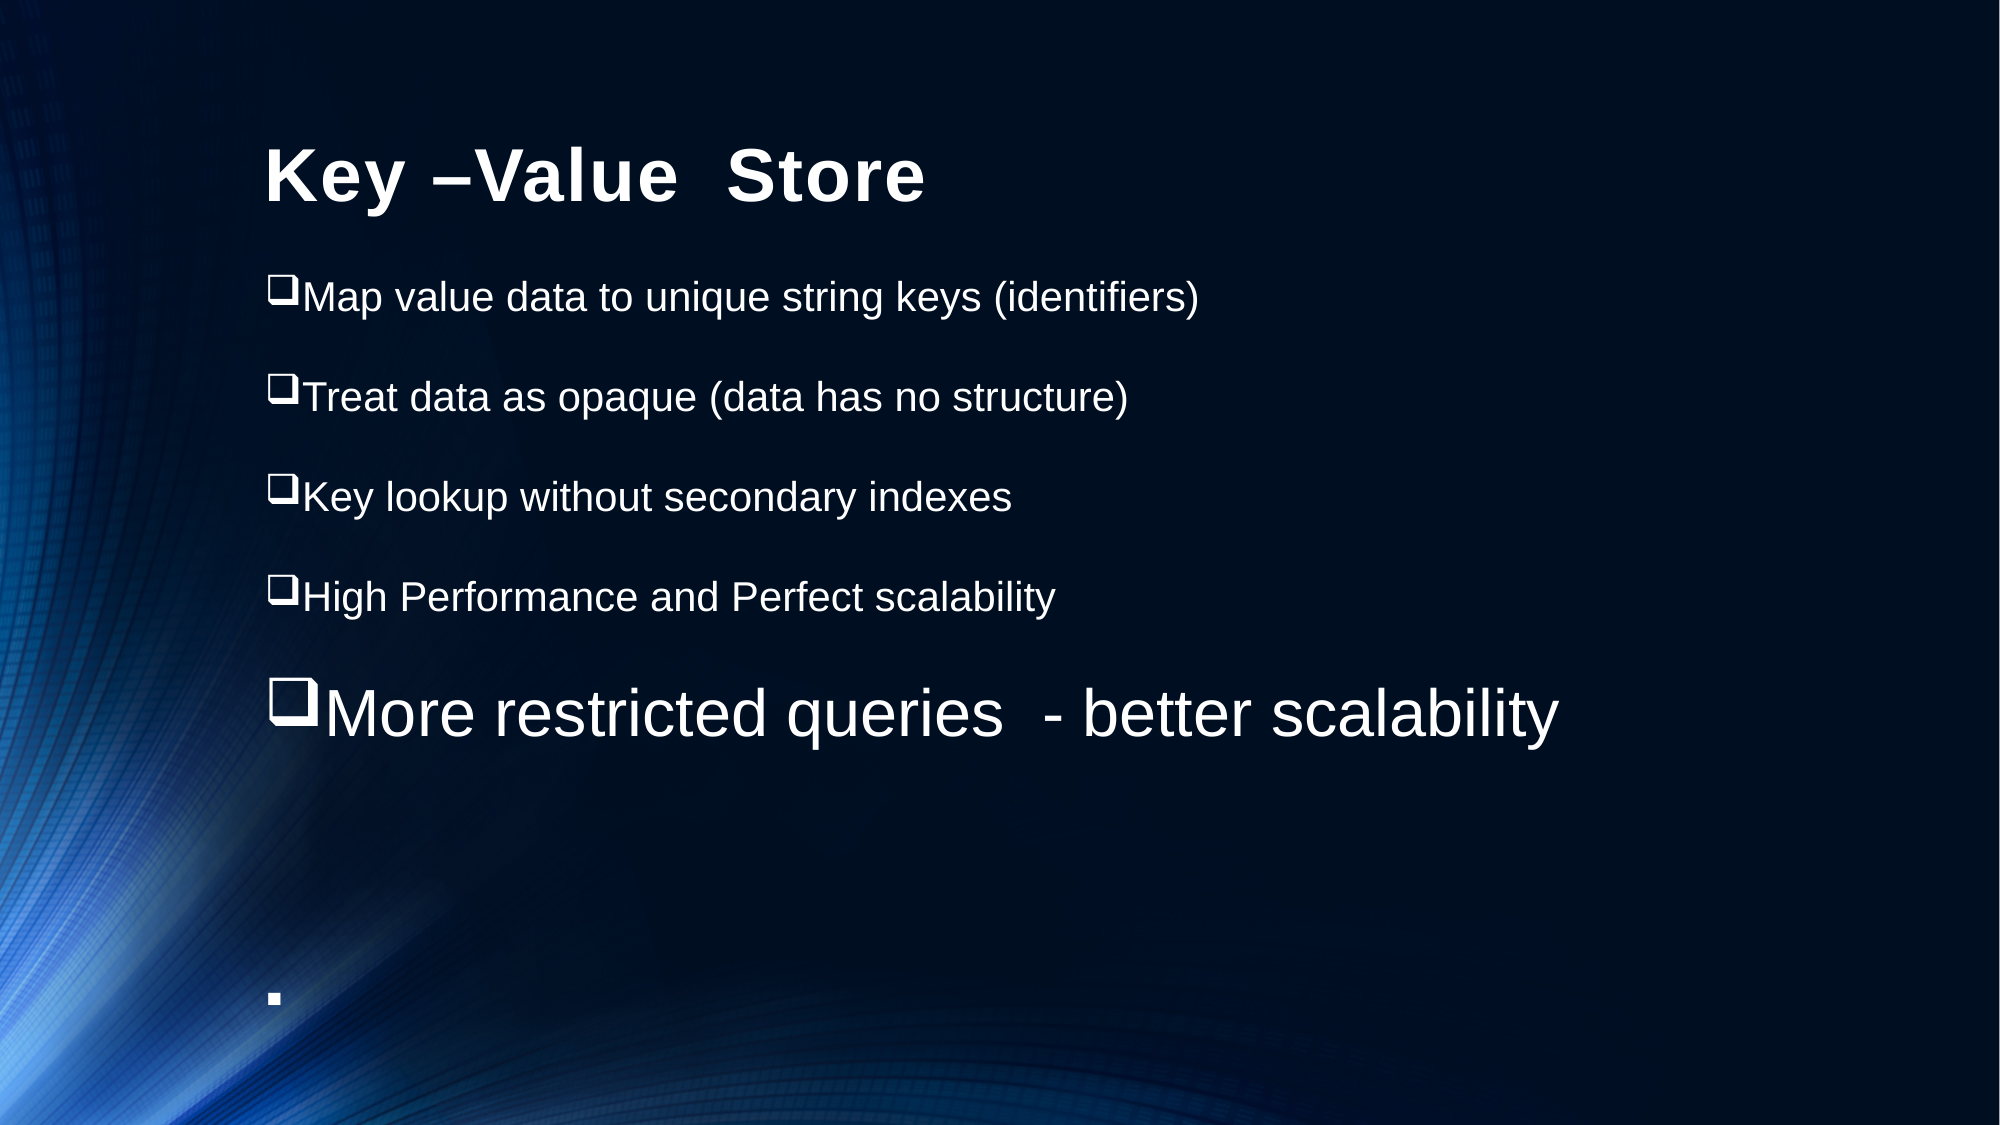

# Key –Value  Store
Map value data to unique string keys (identifiers)

Treat data as opaque (data has no structure)

Key lookup without secondary indexes

High Performance and Perfect scalability

More restricted queries  - better scalability